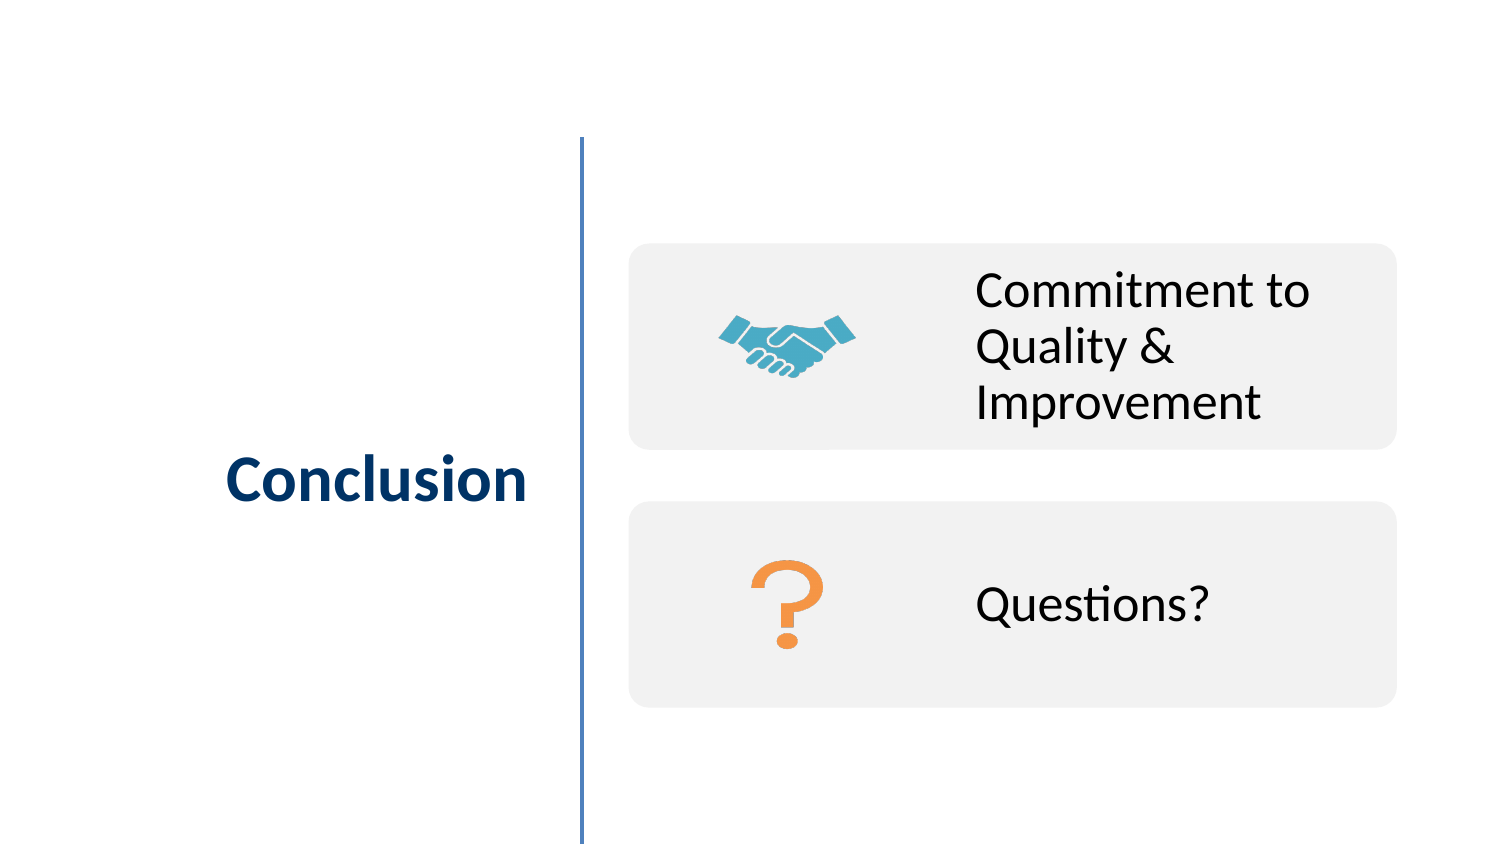

# Conclusion

Commitment to Quality & Improvement

Questions?